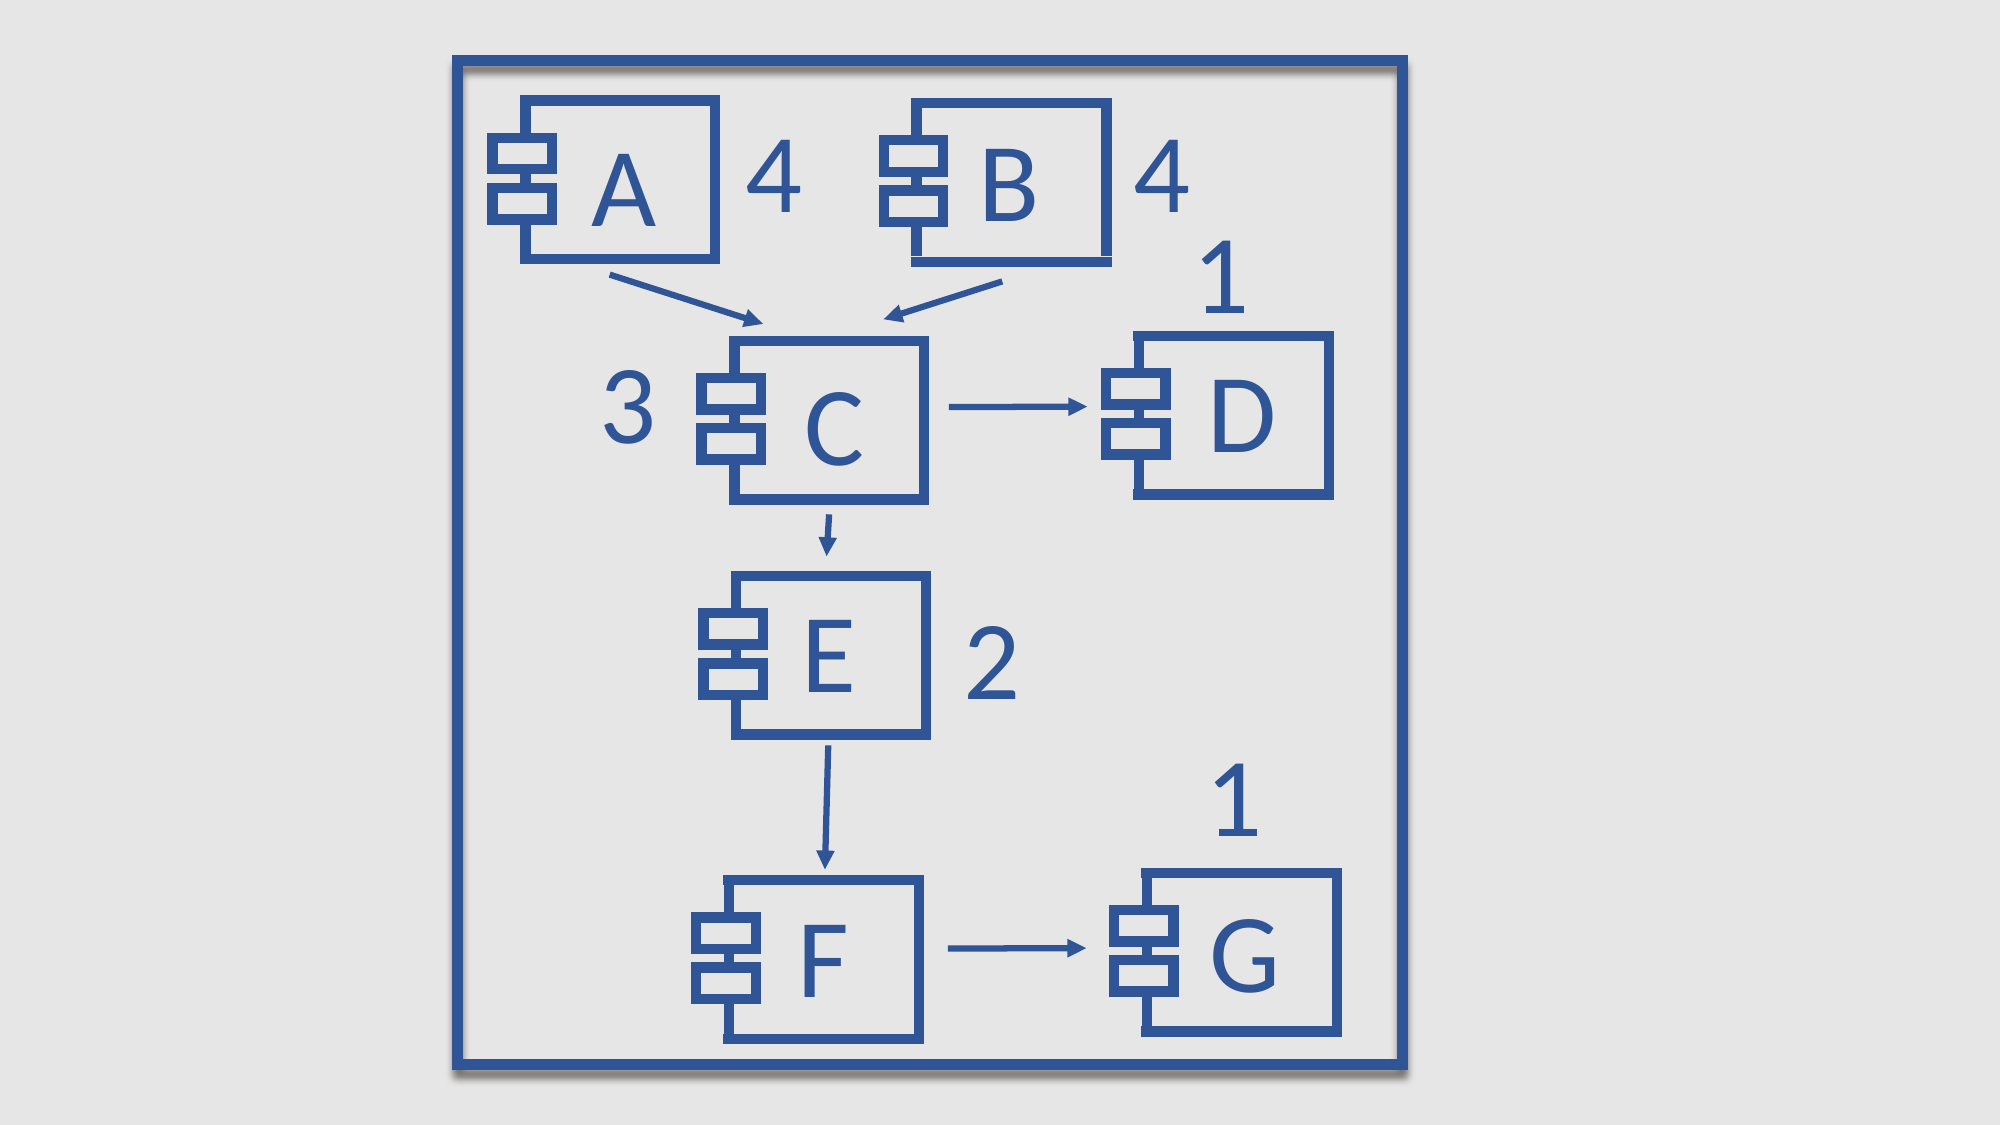

B

A
D

C
E

G

F

4
4
1
3
2
1